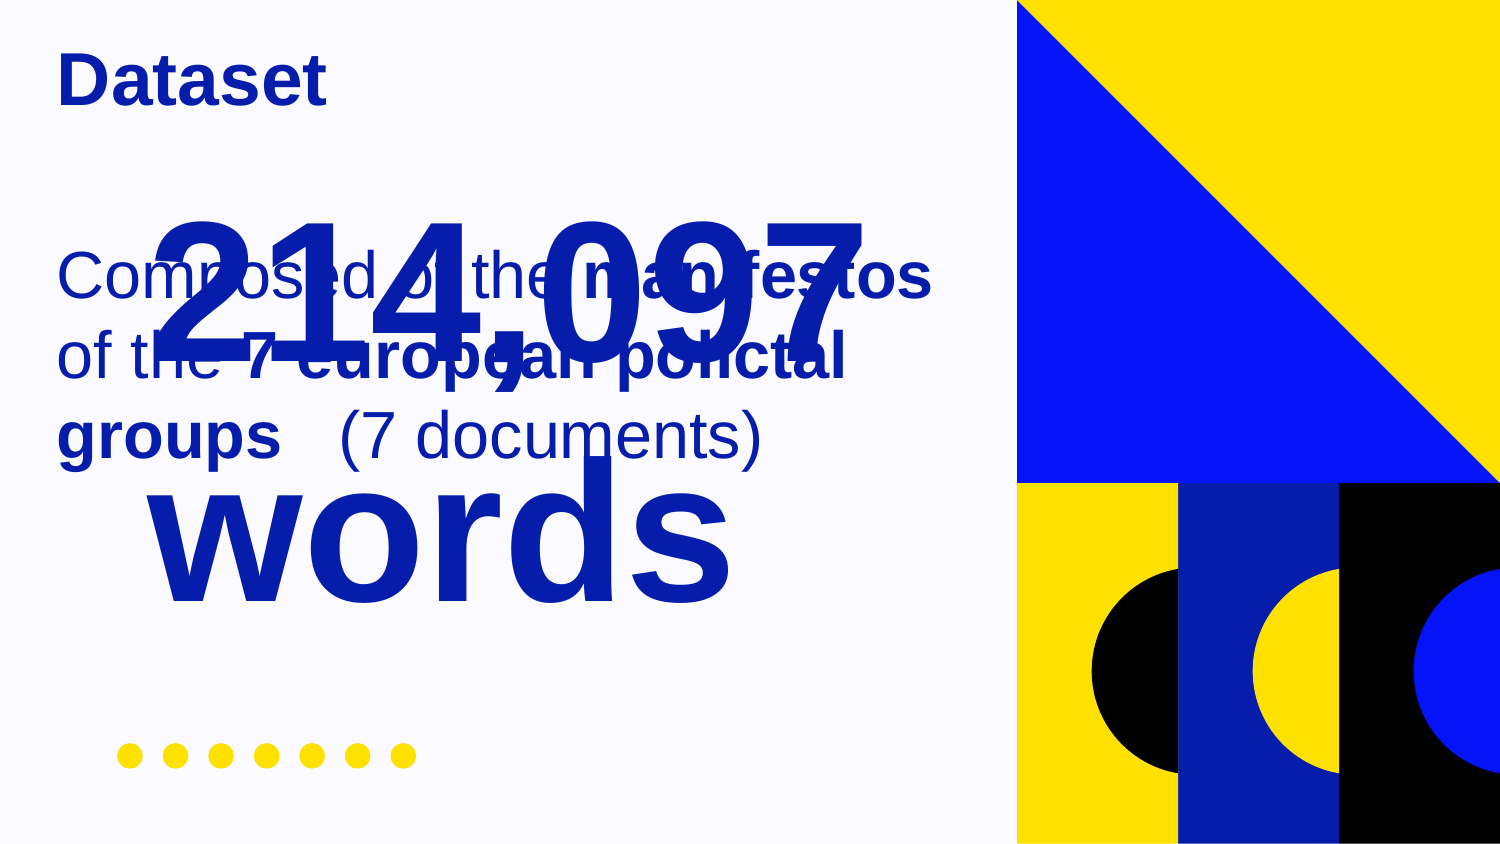

Dataset
Composed of the manifestos of the 7 european polictal groups   (7 documents)

214,097
words